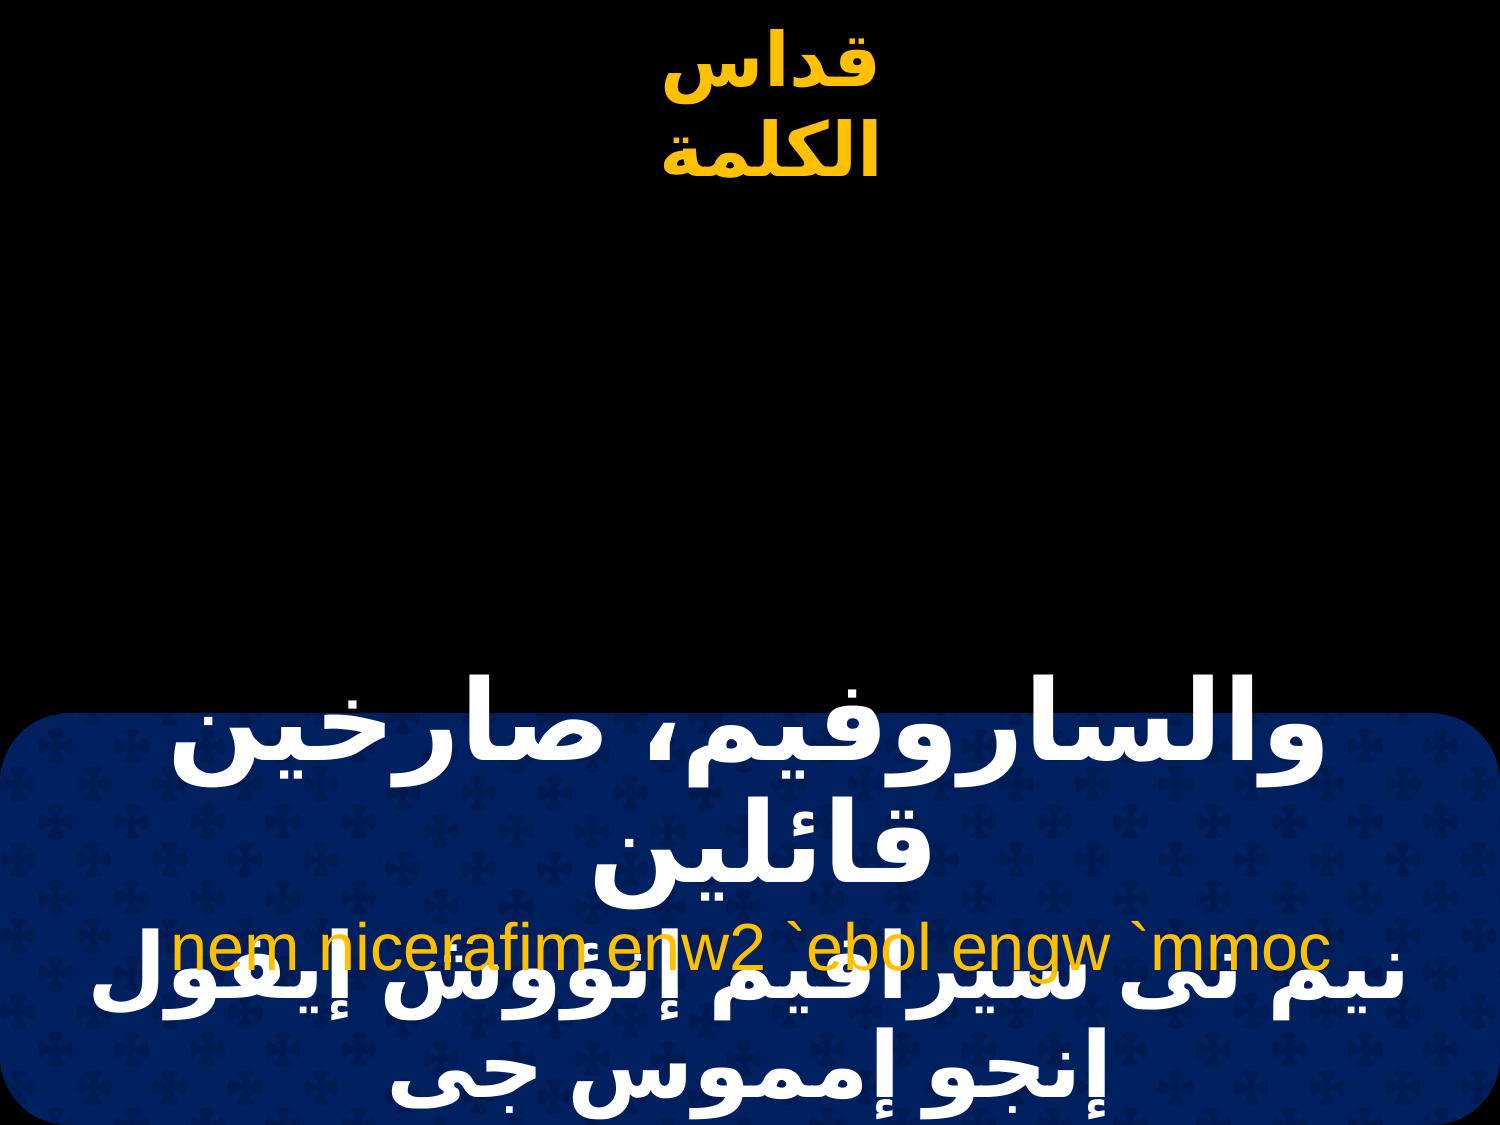

# والساروفيم، صارخين قائلين
nem nicerafim enw2 `ebol engw `mmoc
نيم نى سيرافيم إنؤوش إيفول إنجو إمموس جى